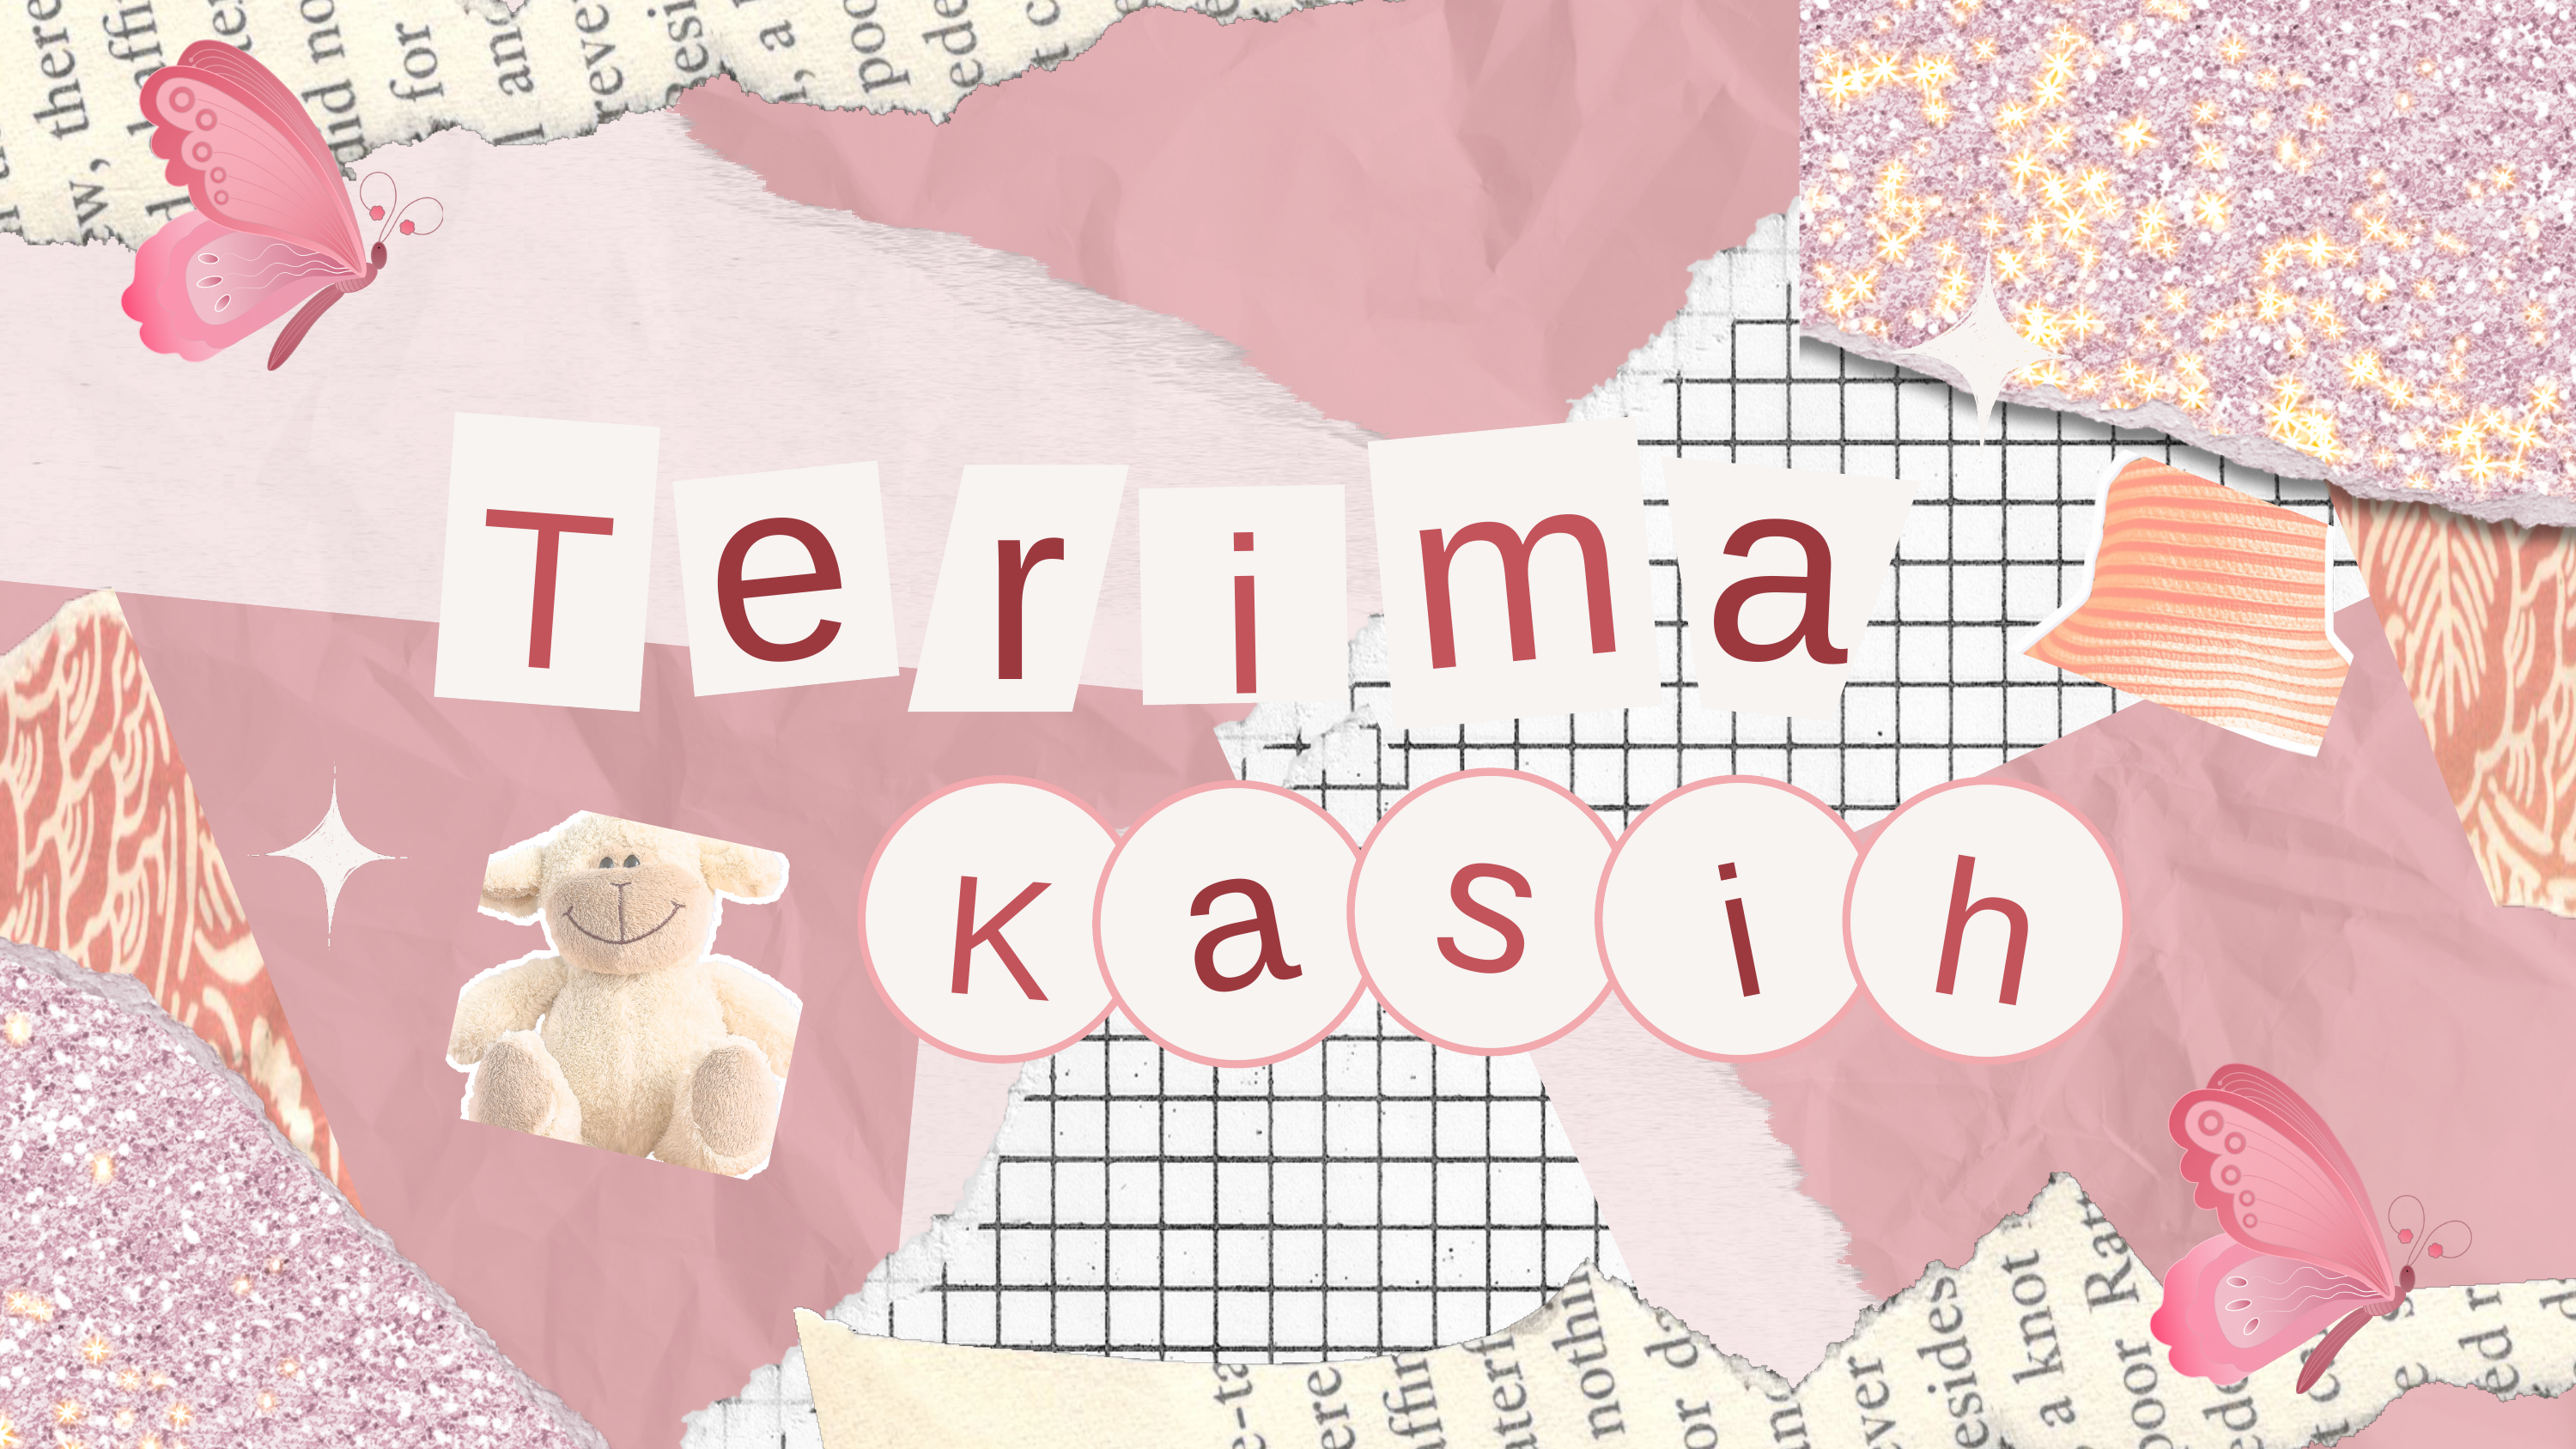

e
a
m
r
T

i

s
a

h

i

K